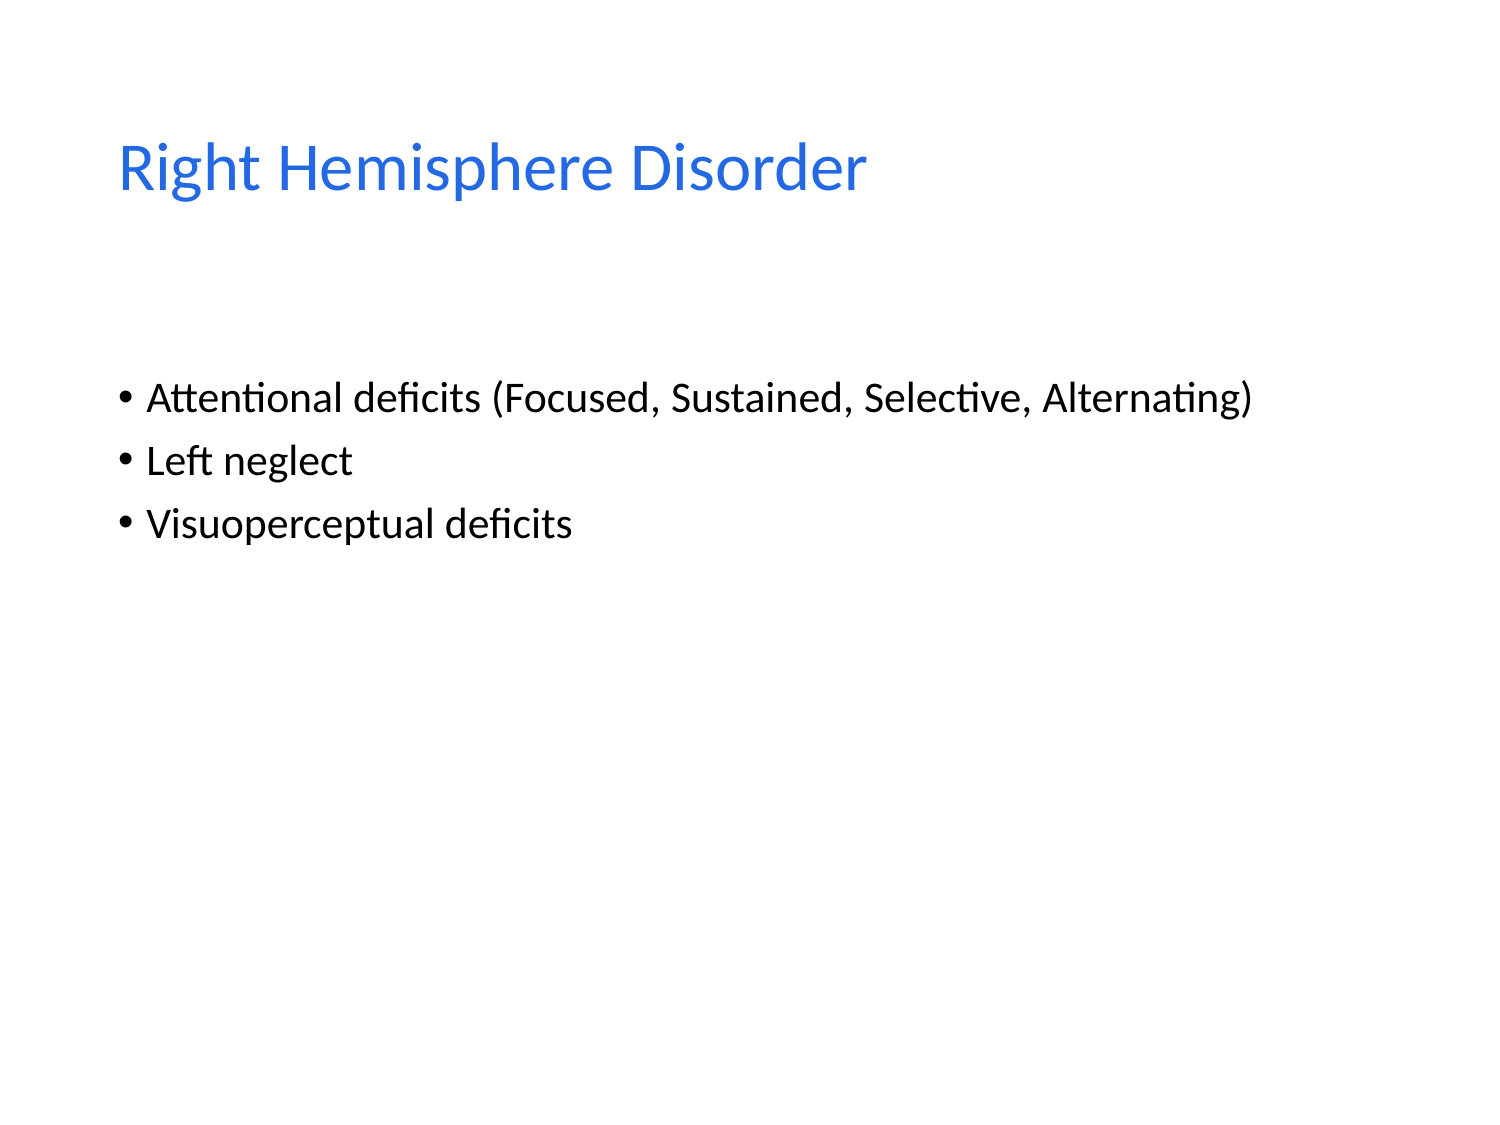

# Right Hemisphere Disorder

Attentional deficits (Focused, Sustained, Selective, Alternating)
Left neglect
Visuoperceptual deficits